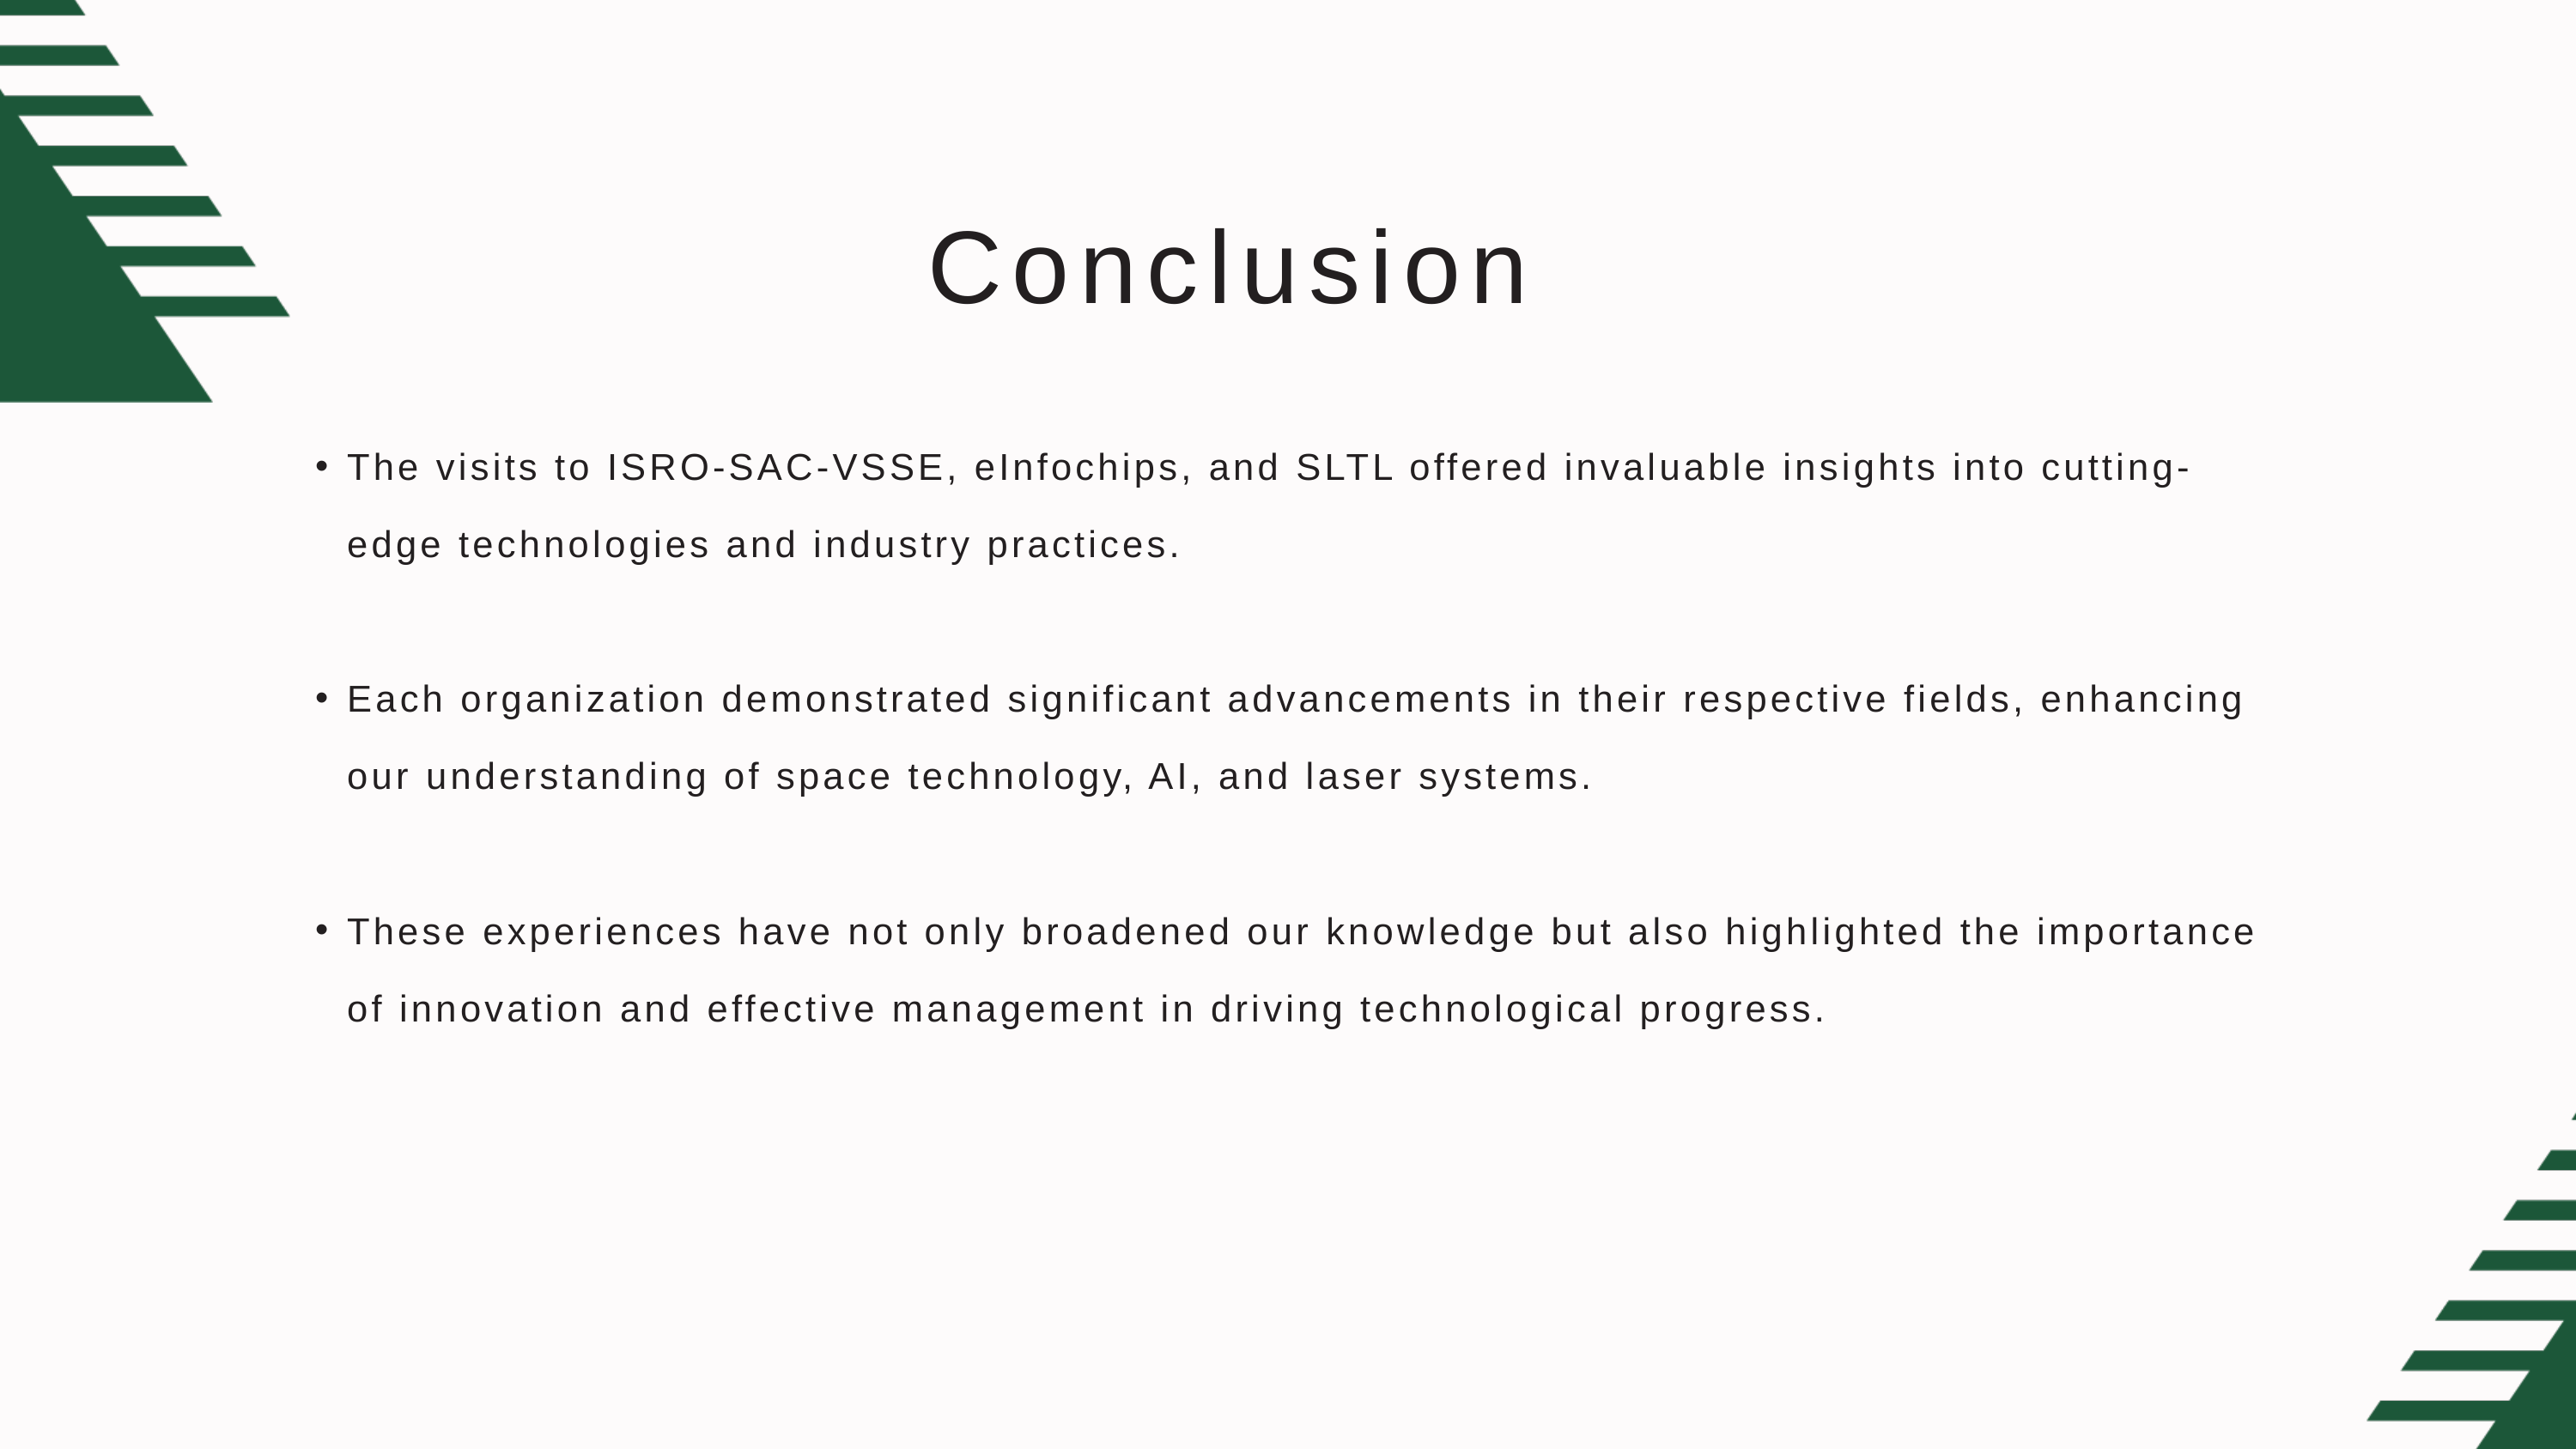

Conclusion
The visits to ISRO-SAC-VSSE, eInfochips, and SLTL offered invaluable insights into cutting-edge technologies and industry practices.

Each organization demonstrated significant advancements in their respective fields, enhancing our understanding of space technology, AI, and laser systems.

These experiences have not only broadened our knowledge but also highlighted the importance of innovation and effective management in driving technological progress.